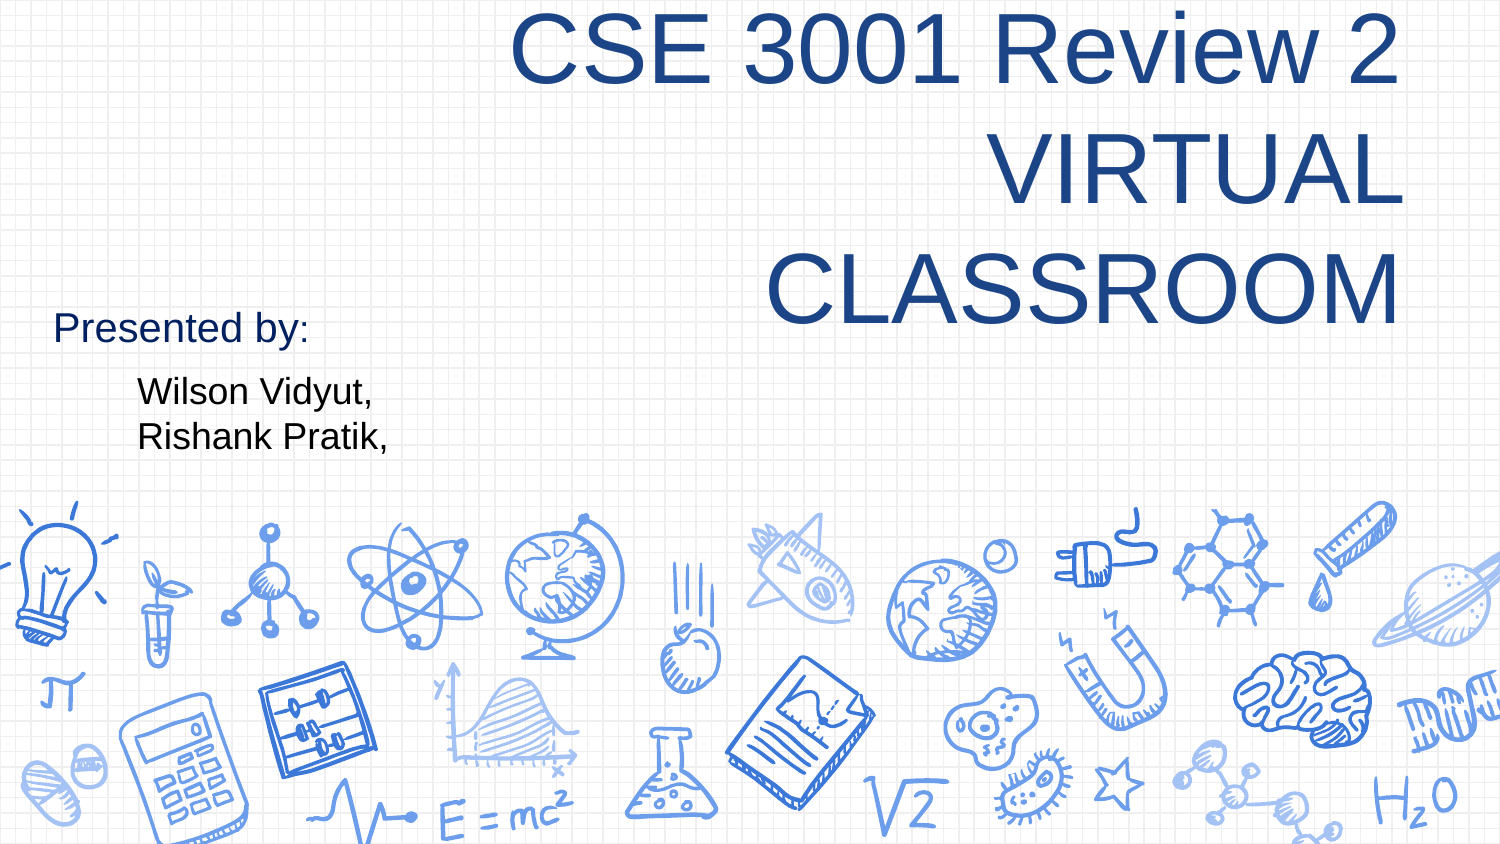

CSE 3001 Review 2
VIRTUAL CLASSROOM
Presented by:
Wilson Vidyut,
Rishank Pratik,